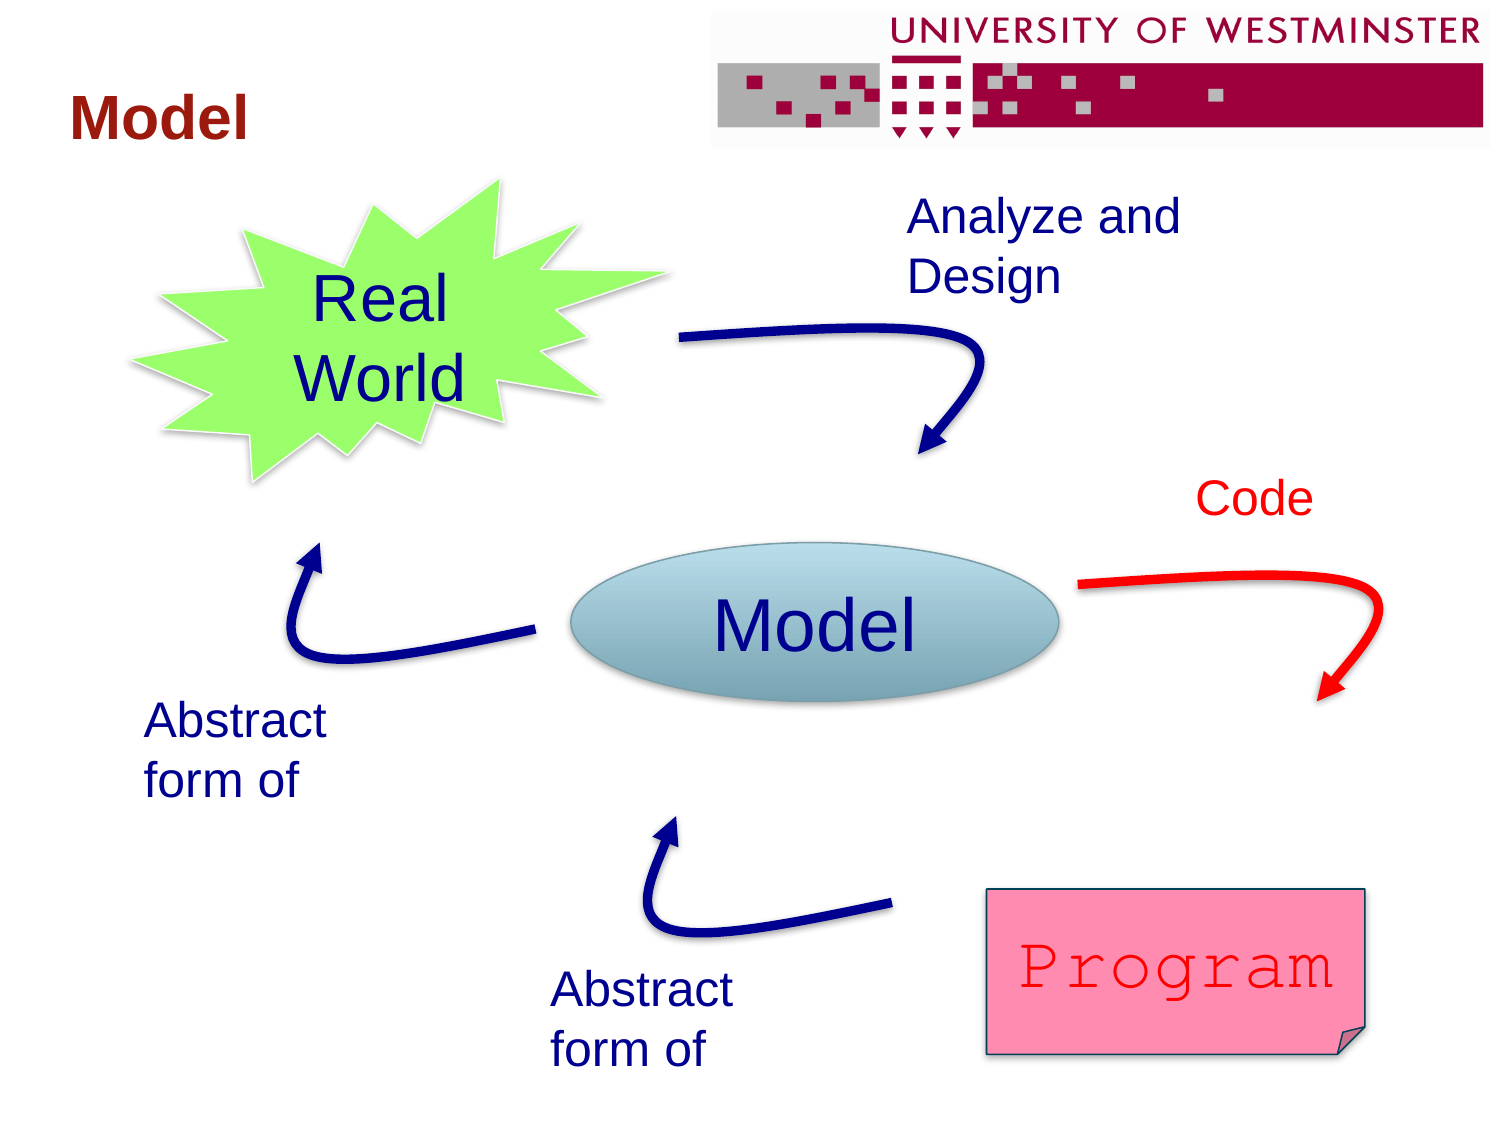

# Model
Analyze and Design
Real World

Code

Model

Abstract form of

Program
Abstract form of